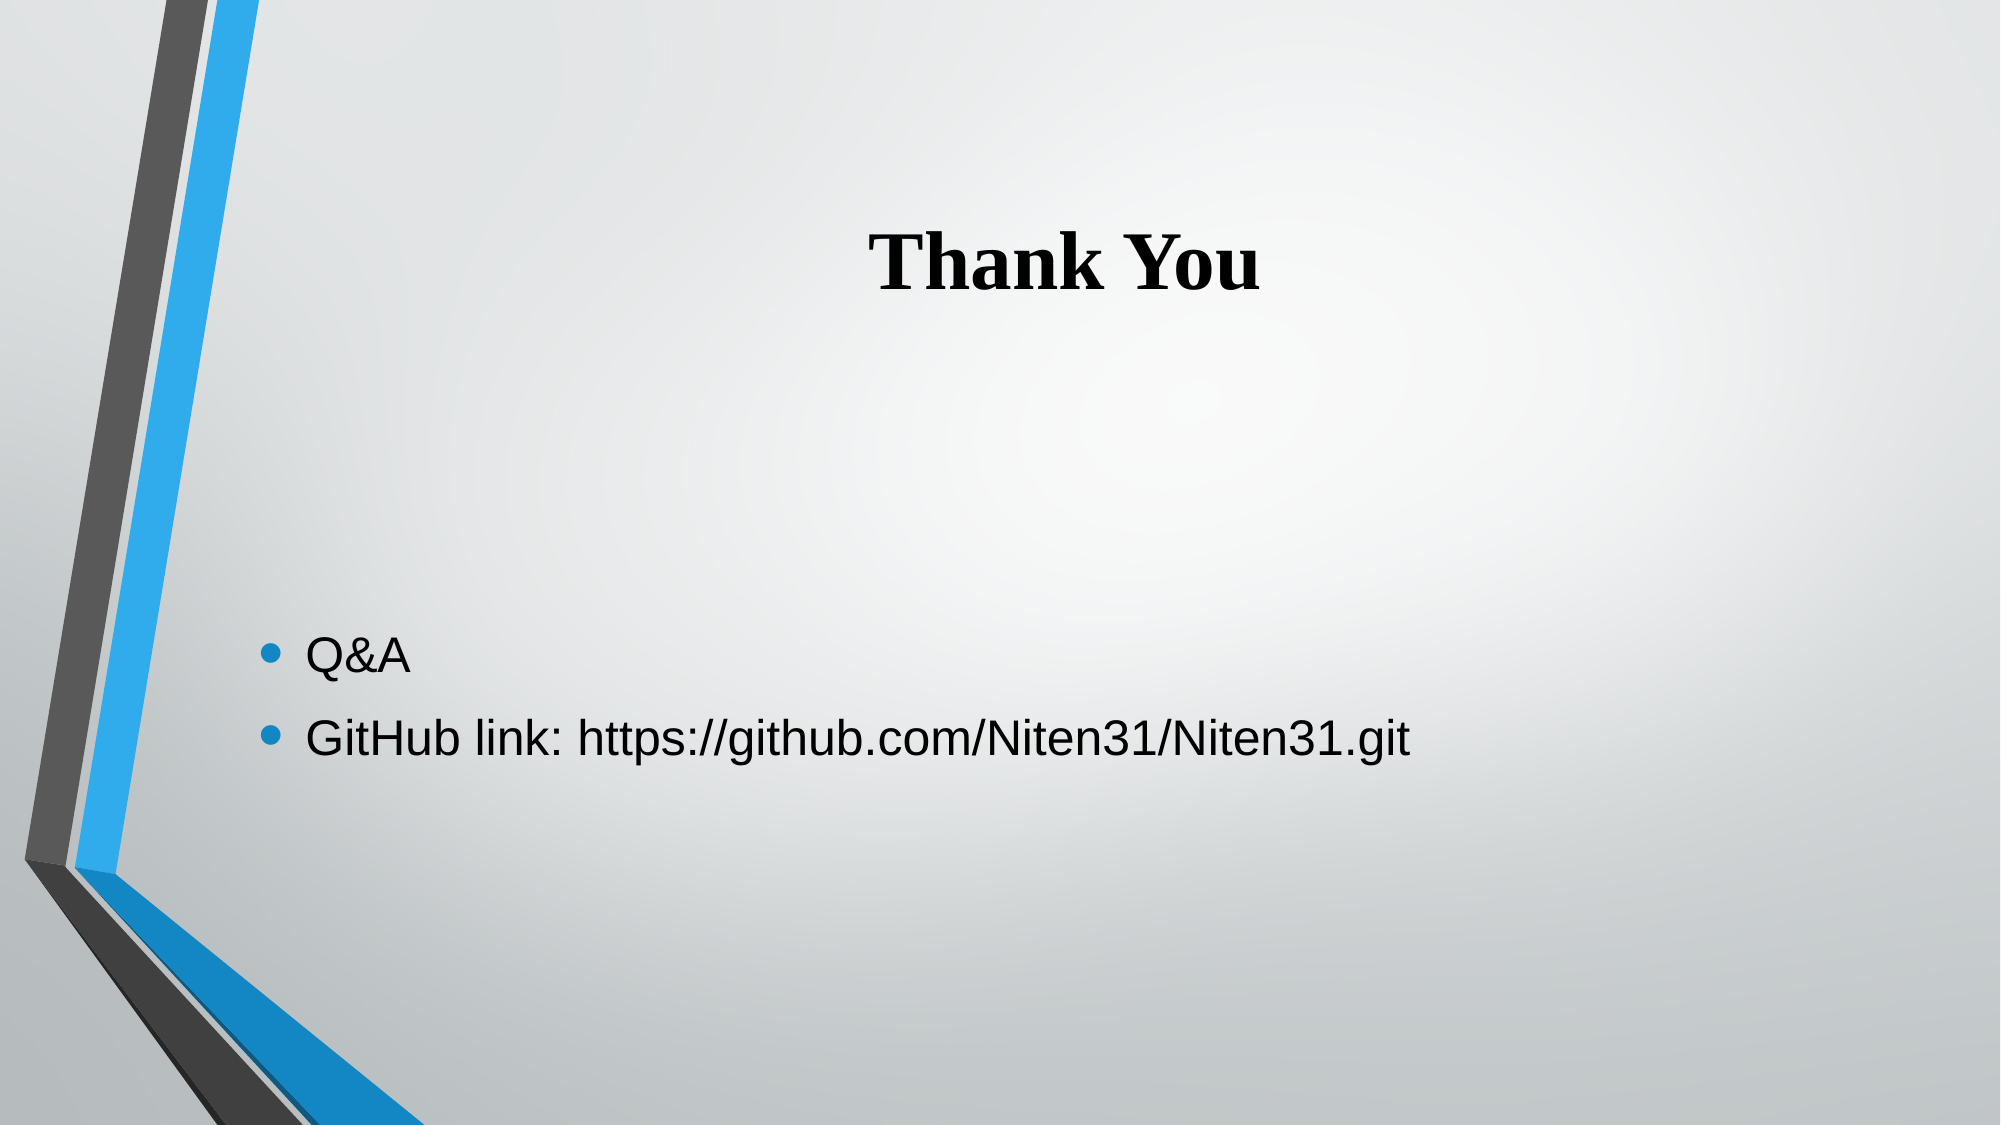

# Thank You
Q&A
GitHub link: https://github.com/Niten31/Niten31.git